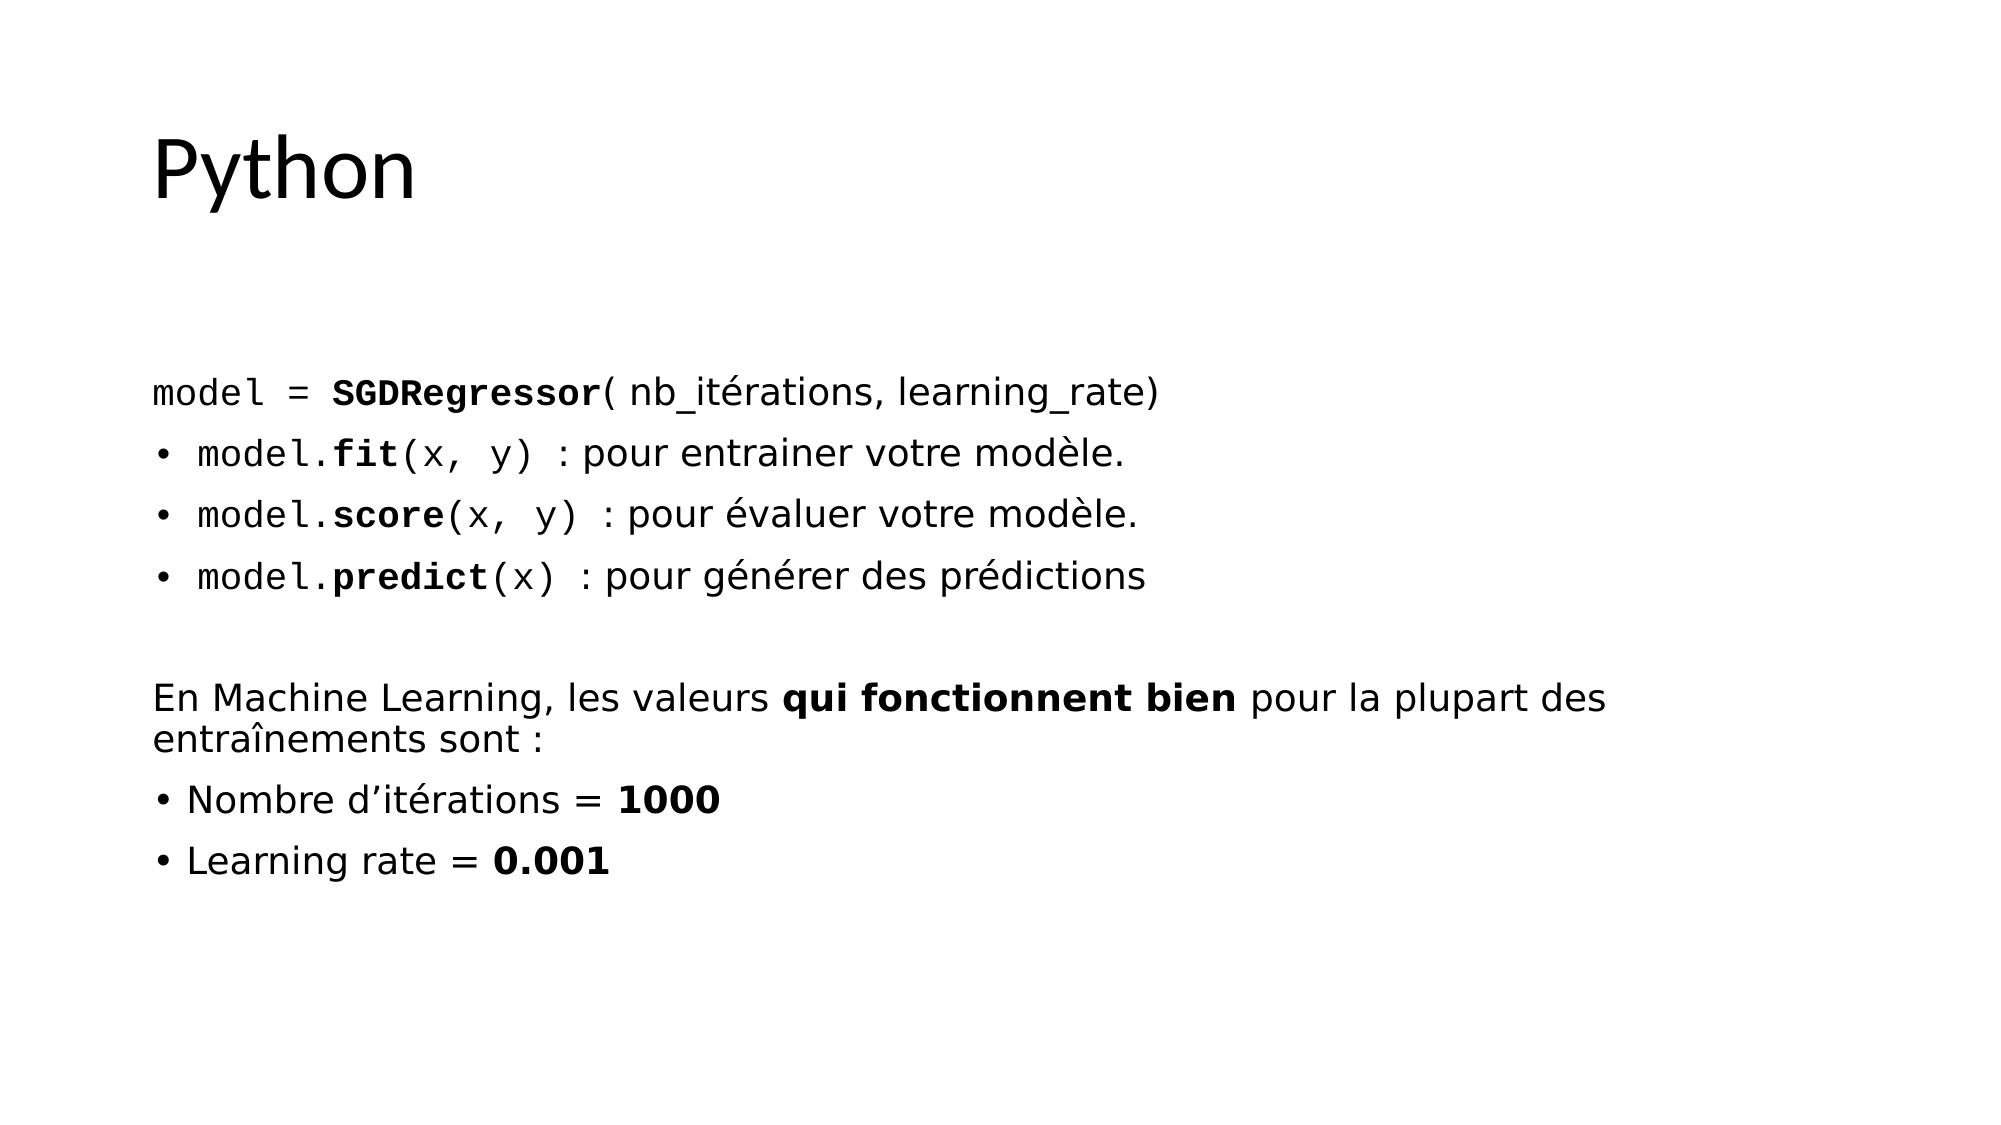

# Python

model = SGDRegressor( nb_itérations, learning_rate)
• model.fit(x, y) : pour entrainer votre modèle.
• model.score(x, y) : pour évaluer votre modèle.
• model.predict(x) : pour générer des prédictions

En Machine Learning, les valeurs qui fonctionnent bien pour la plupart des entraînements sont :
• Nombre d’itérations = 1000
• Learning rate = 0.001